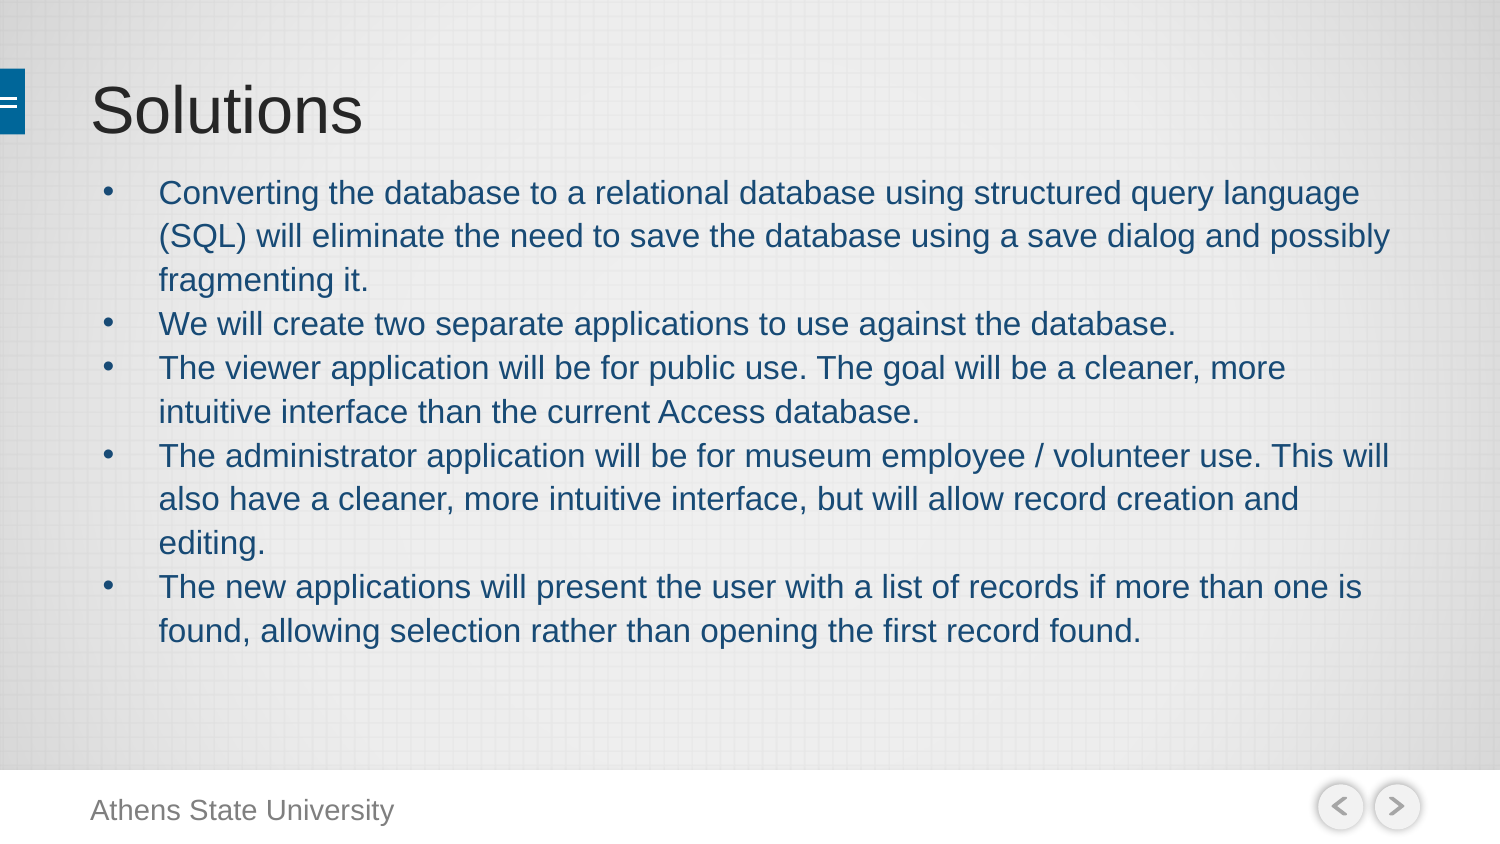

# Solutions
Converting the database to a relational database using structured query language (SQL) will eliminate the need to save the database using a save dialog and possibly fragmenting it.
We will create two separate applications to use against the database.
The viewer application will be for public use. The goal will be a cleaner, more intuitive interface than the current Access database.
The administrator application will be for museum employee / volunteer use. This will also have a cleaner, more intuitive interface, but will allow record creation and editing.
The new applications will present the user with a list of records if more than one is found, allowing selection rather than opening the first record found.

Athens State University